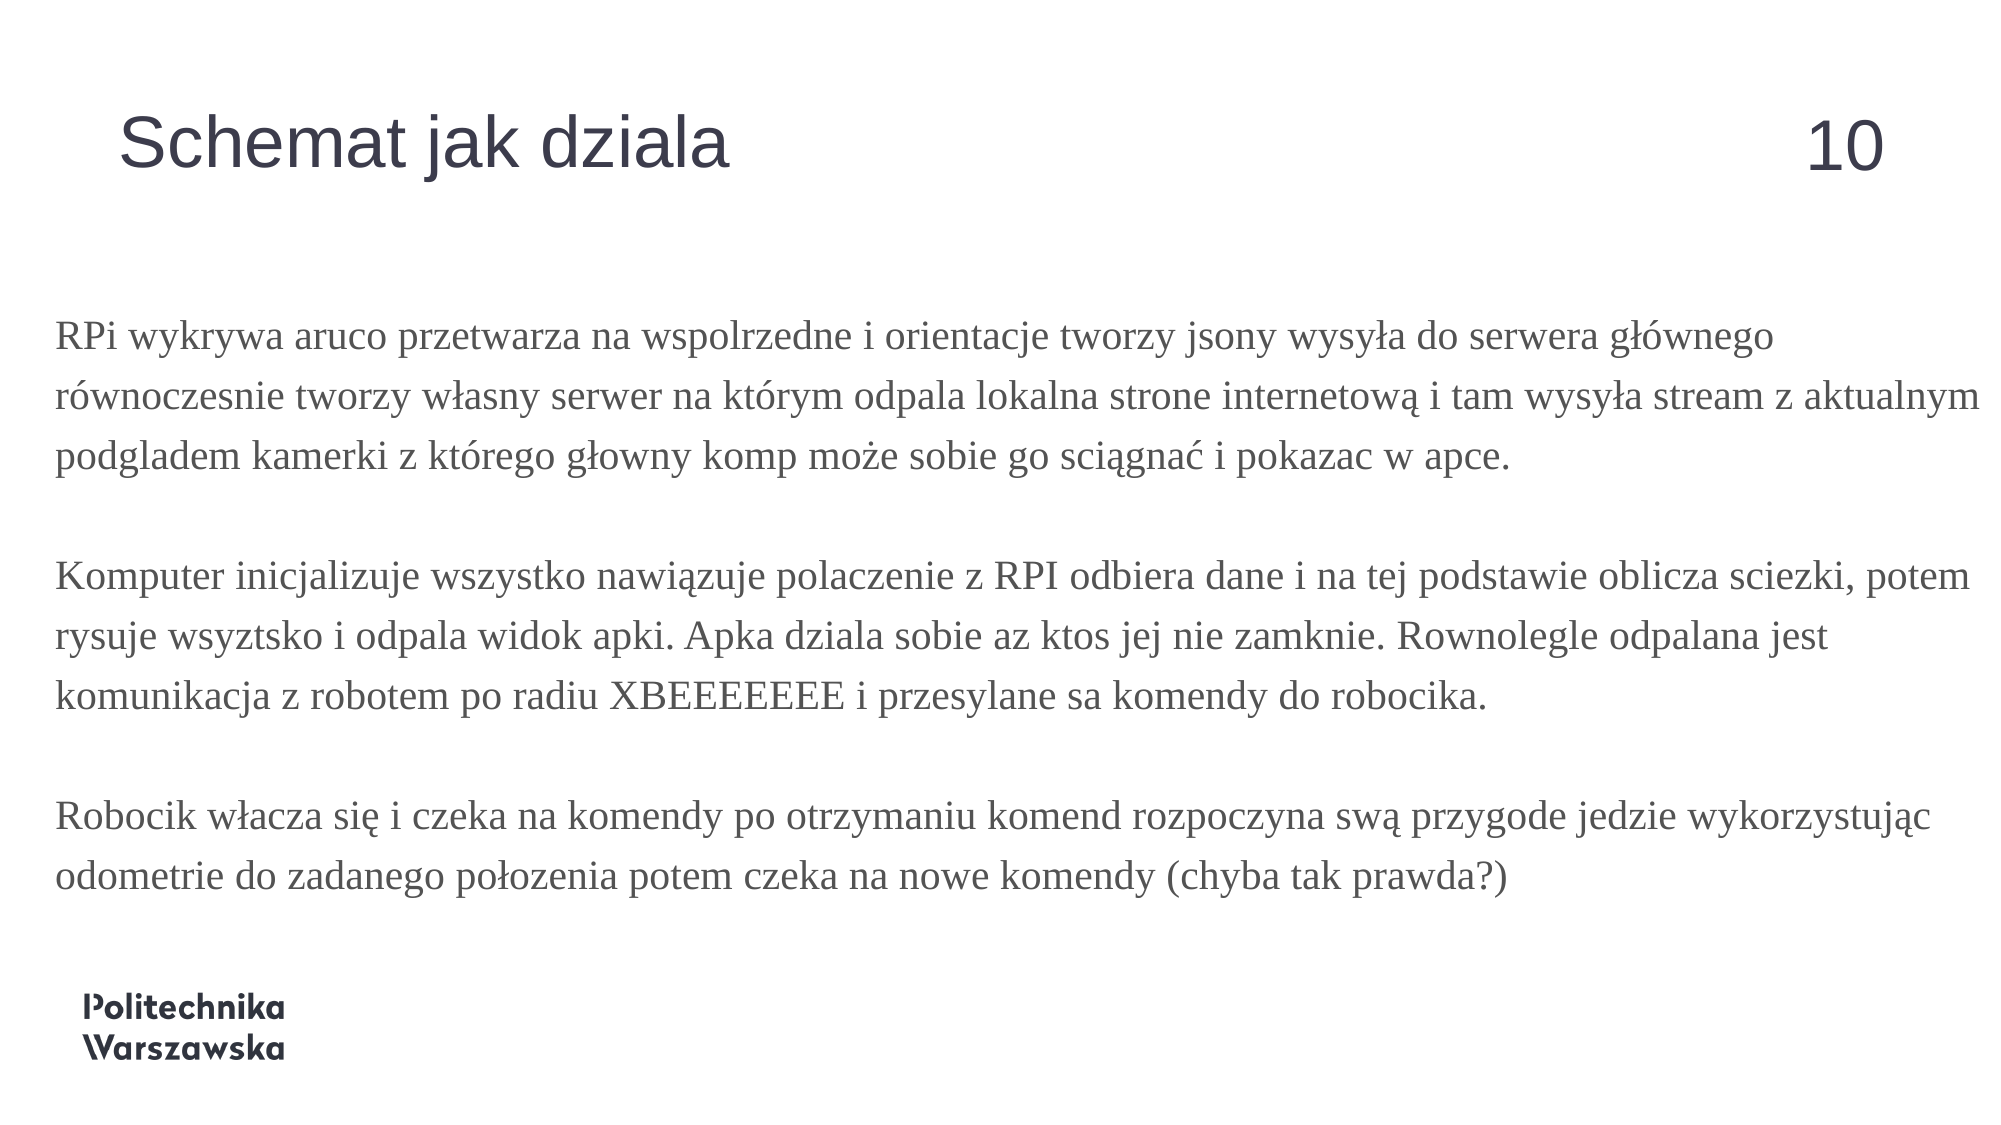

Schemat jak dziala
RPi wykrywa aruco przetwarza na wspolrzedne i orientacje tworzy jsony wysyła do serwera głównego równoczesnie tworzy własny serwer na którym odpala lokalna strone internetową i tam wysyła stream z aktualnym podgladem kamerki z którego głowny komp może sobie go sciągnać i pokazac w apce.
Komputer inicjalizuje wszystko nawiązuje polaczenie z RPI odbiera dane i na tej podstawie oblicza sciezki, potem rysuje wsyztsko i odpala widok apki. Apka dziala sobie az ktos jej nie zamknie. Rownolegle odpalana jest komunikacja z robotem po radiu XBEEEEEEE i przesylane sa komendy do robocika.
Robocik włacza się i czeka na komendy po otrzymaniu komend rozpoczyna swą przygode jedzie wykorzystując odometrie do zadanego połozenia potem czeka na nowe komendy (chyba tak prawda?)